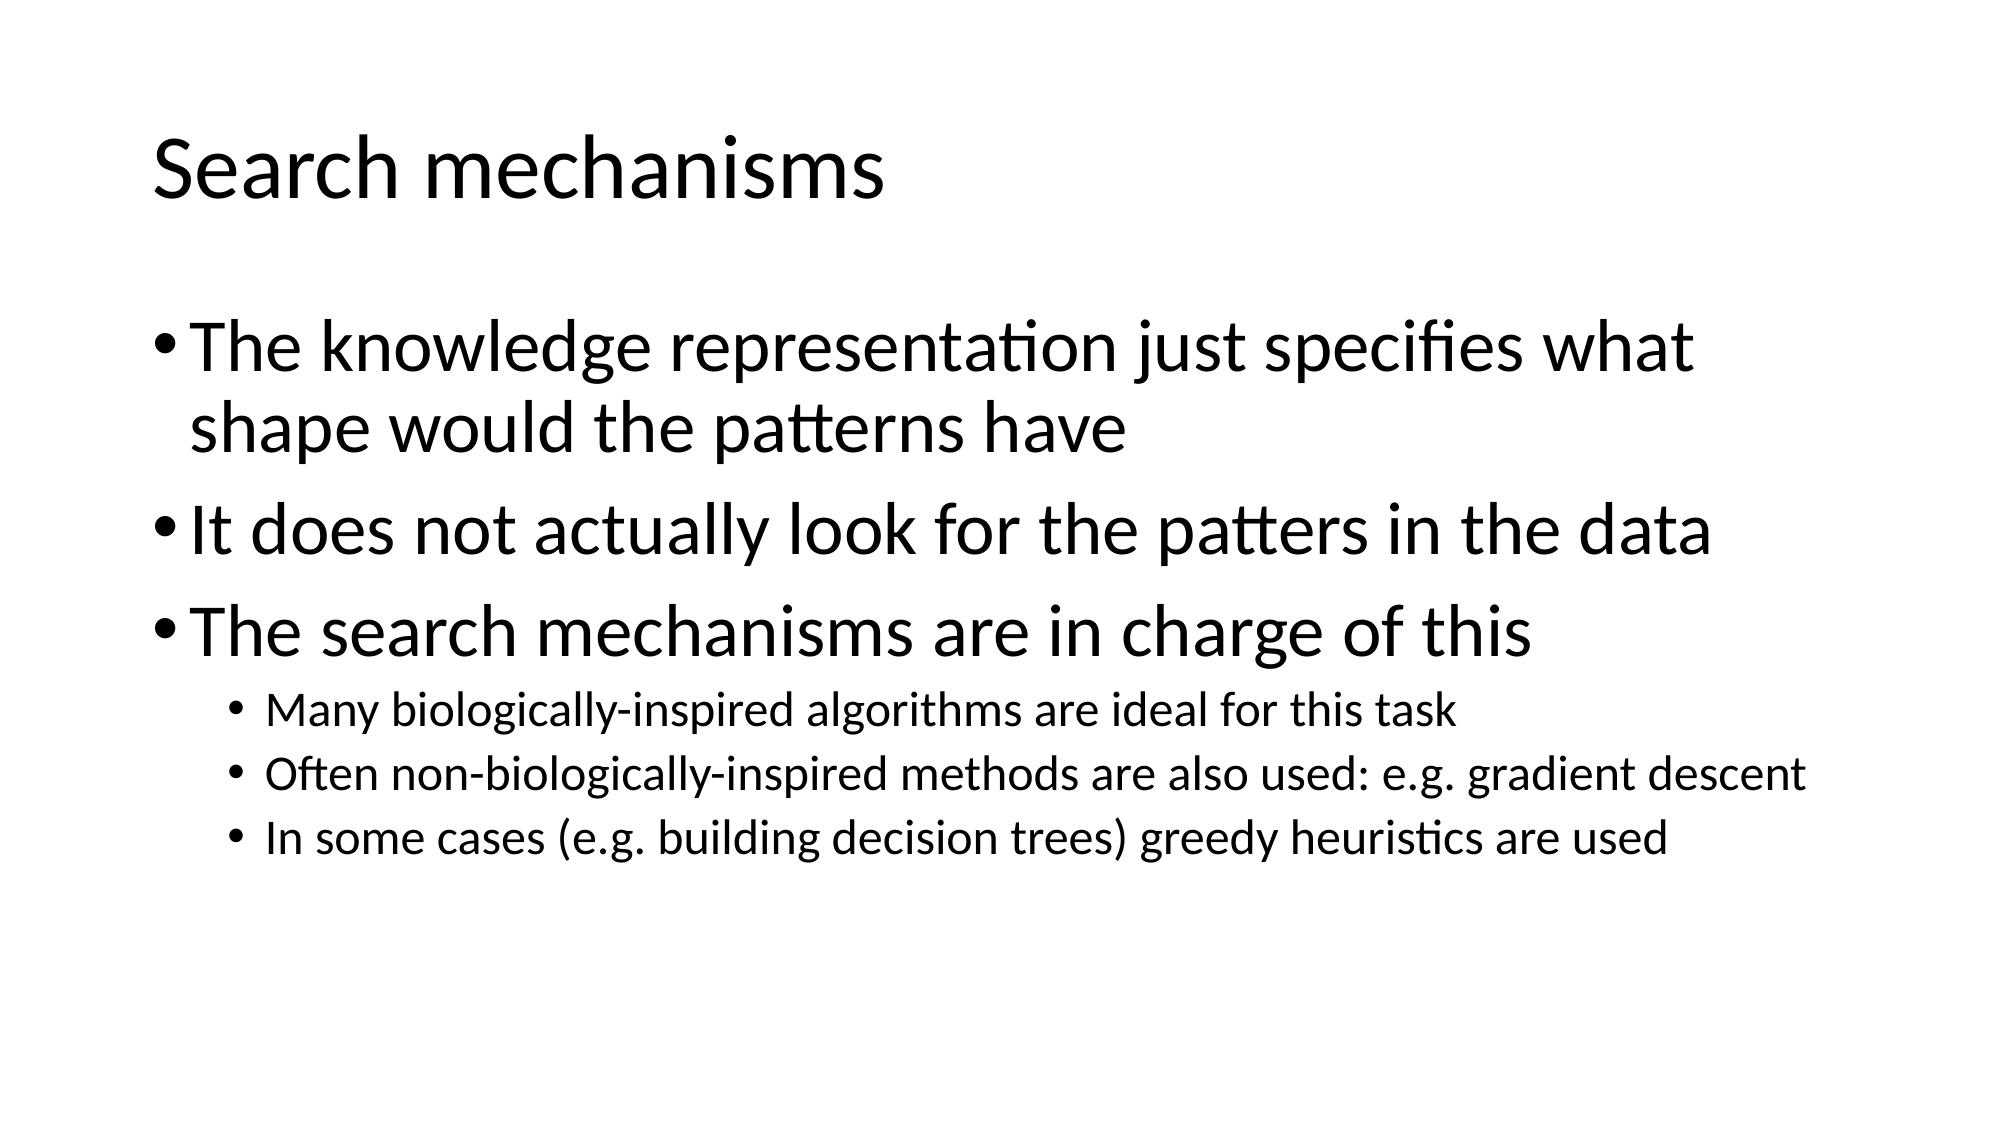

# Search mechanisms
The knowledge representation just specifies what shape would the patterns have
It does not actually look for the patters in the data
The search mechanisms are in charge of this
Many biologically-inspired algorithms are ideal for this task
Often non-biologically-inspired methods are also used: e.g. gradient descent
In some cases (e.g. building decision trees) greedy heuristics are used